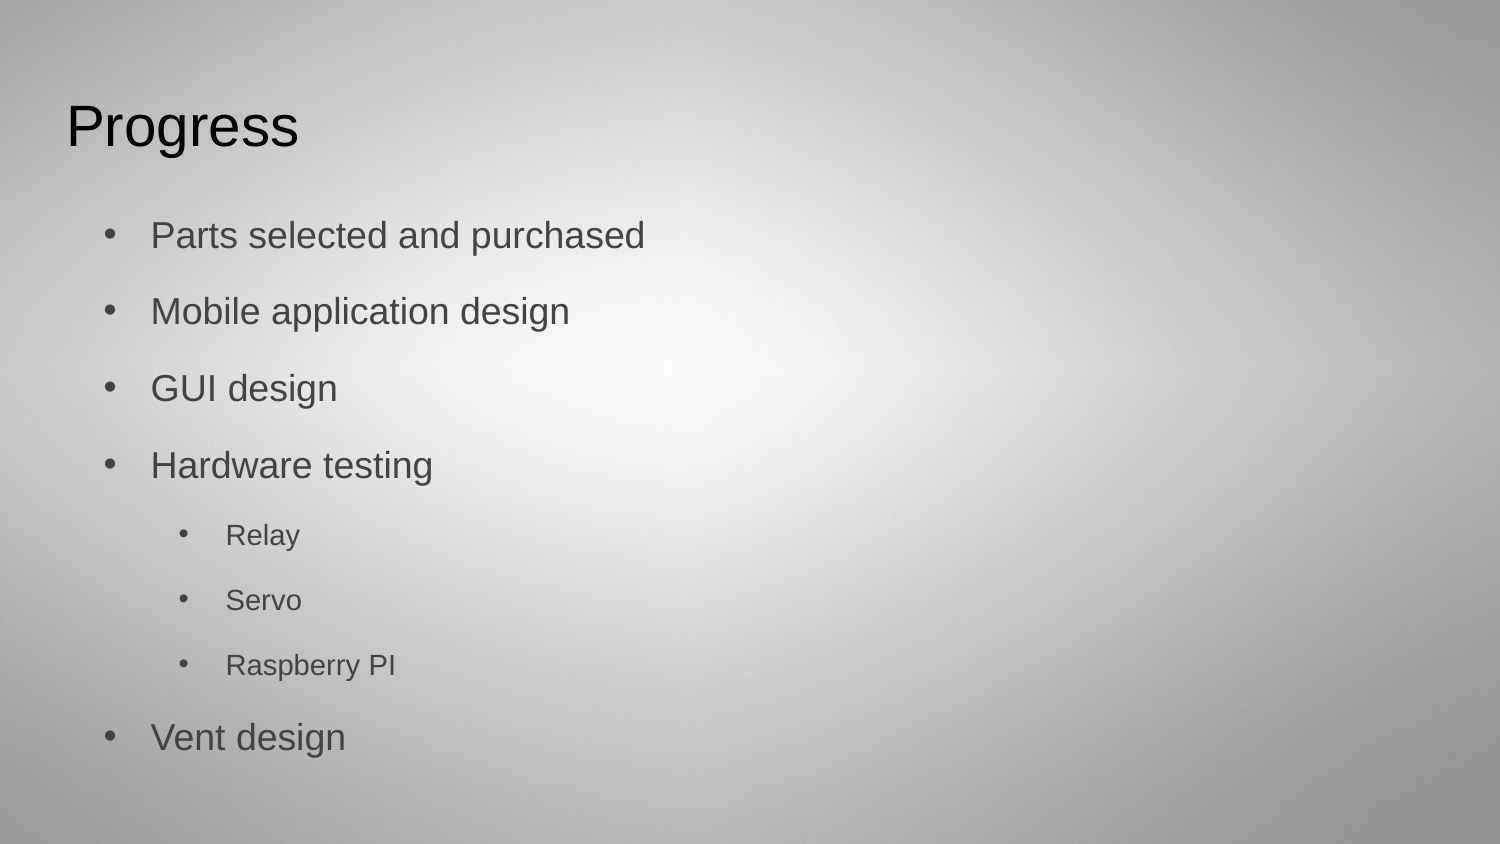

# Progress
Parts selected and purchased
Mobile application design
GUI design
Hardware testing
Relay
Servo
Raspberry PI
Vent design